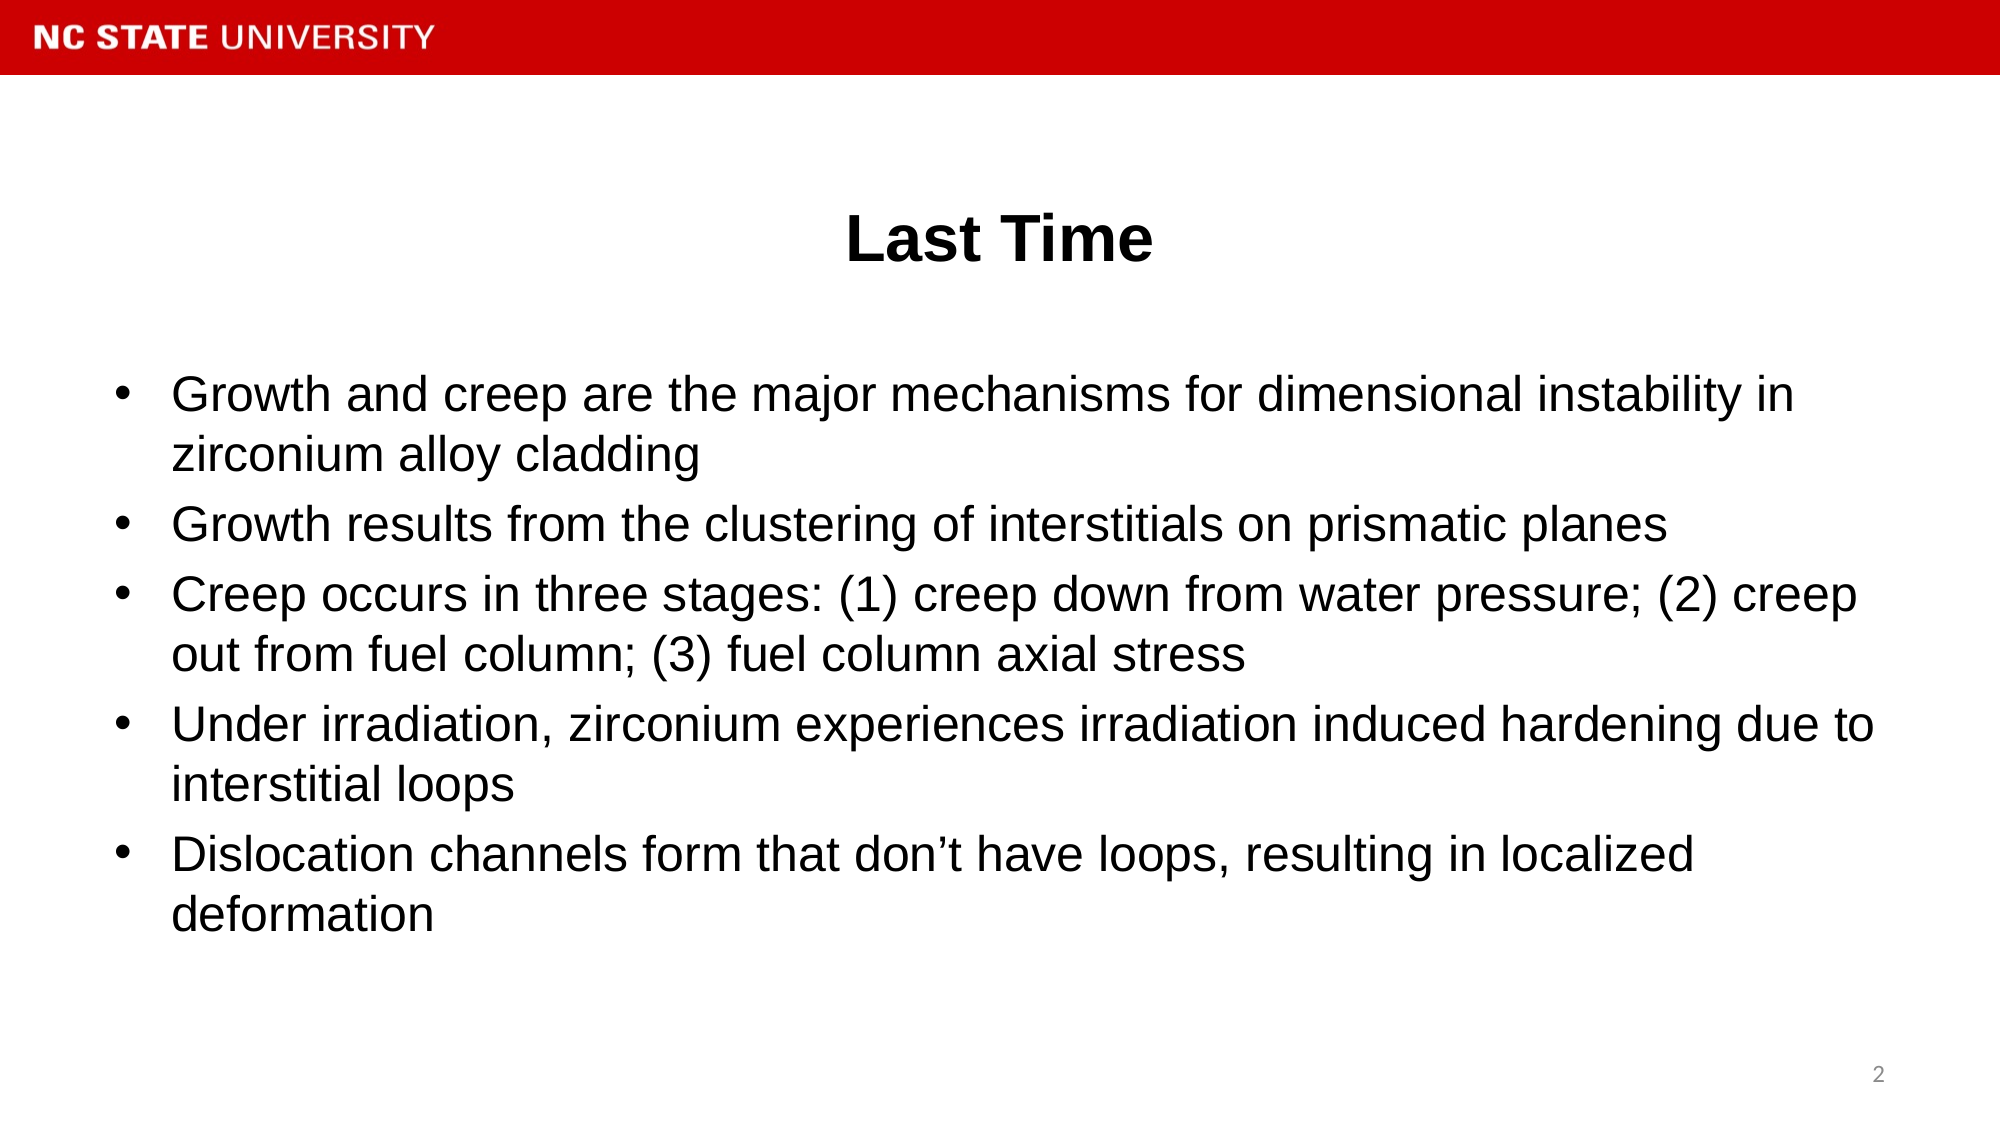

# Last Time
Growth and creep are the major mechanisms for dimensional instability in zirconium alloy cladding
Growth results from the clustering of interstitials on prismatic planes
Creep occurs in three stages: (1) creep down from water pressure; (2) creep out from fuel column; (3) fuel column axial stress
Under irradiation, zirconium experiences irradiation induced hardening due to interstitial loops
Dislocation channels form that don’t have loops, resulting in localized deformation
2